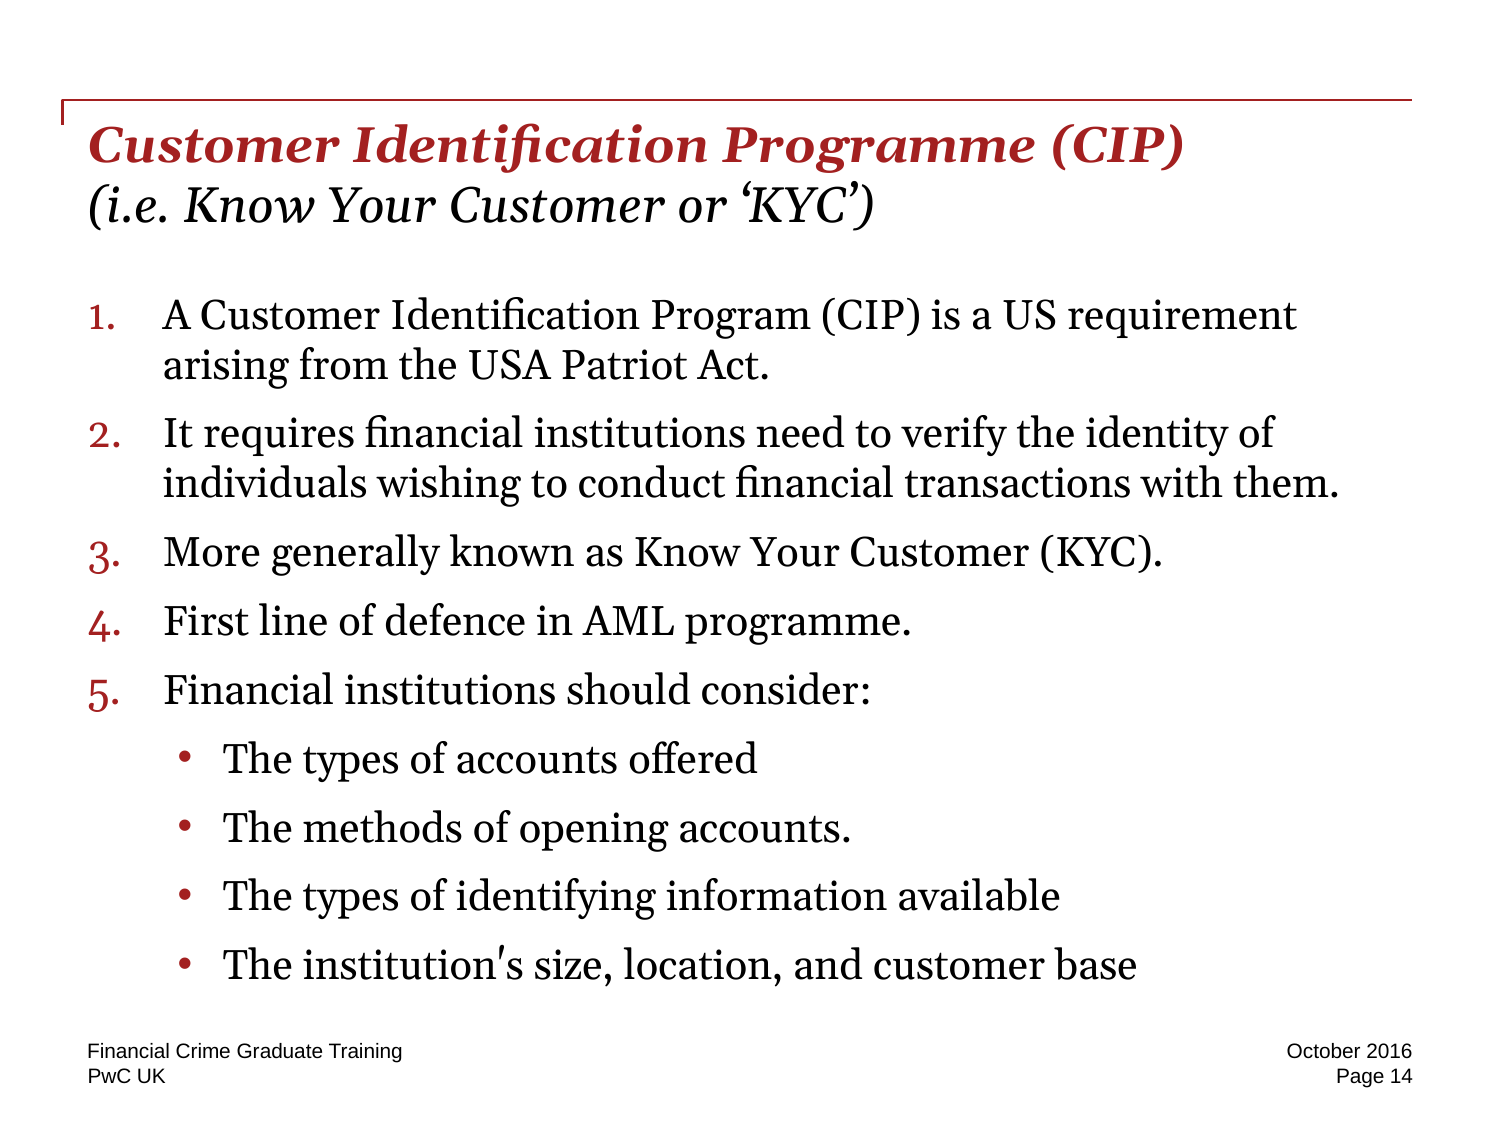

# Customer Identification Programme (CIP) (i.e. Know Your Customer or ‘KYC’)
A Customer Identification Program (CIP) is a US requirement arising from the USA Patriot Act.
It requires financial institutions need to verify the identity of individuals wishing to conduct financial transactions with them.
More generally known as Know Your Customer (KYC).
First line of defence in AML programme.
Financial institutions should consider:
The types of accounts offered
The methods of opening accounts.
The types of identifying information available
The institution's size, location, and customer base

Financial Crime Graduate Training
October 2016
Page 14